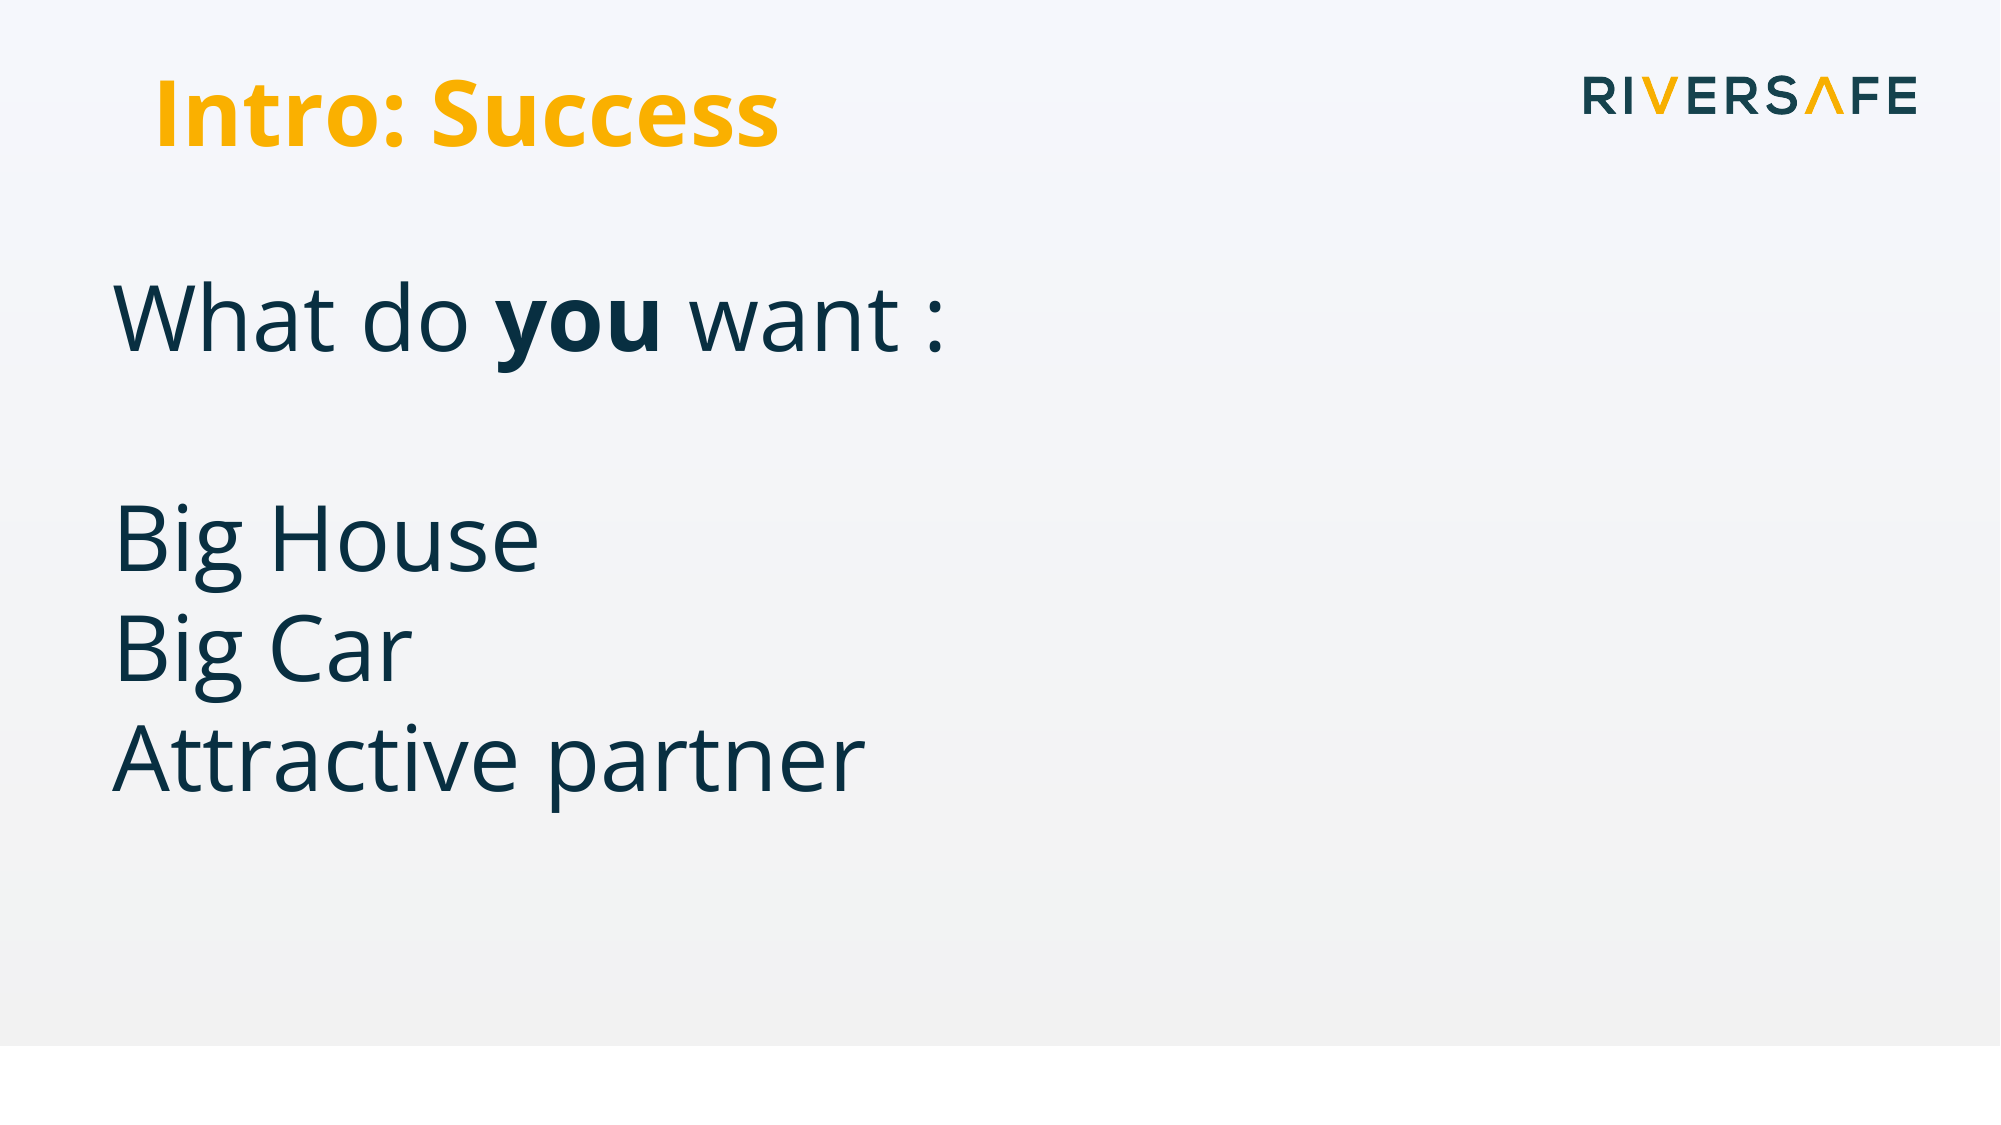

# Intro: Success

What do you want :

Big House
Big Car
Attractive partner